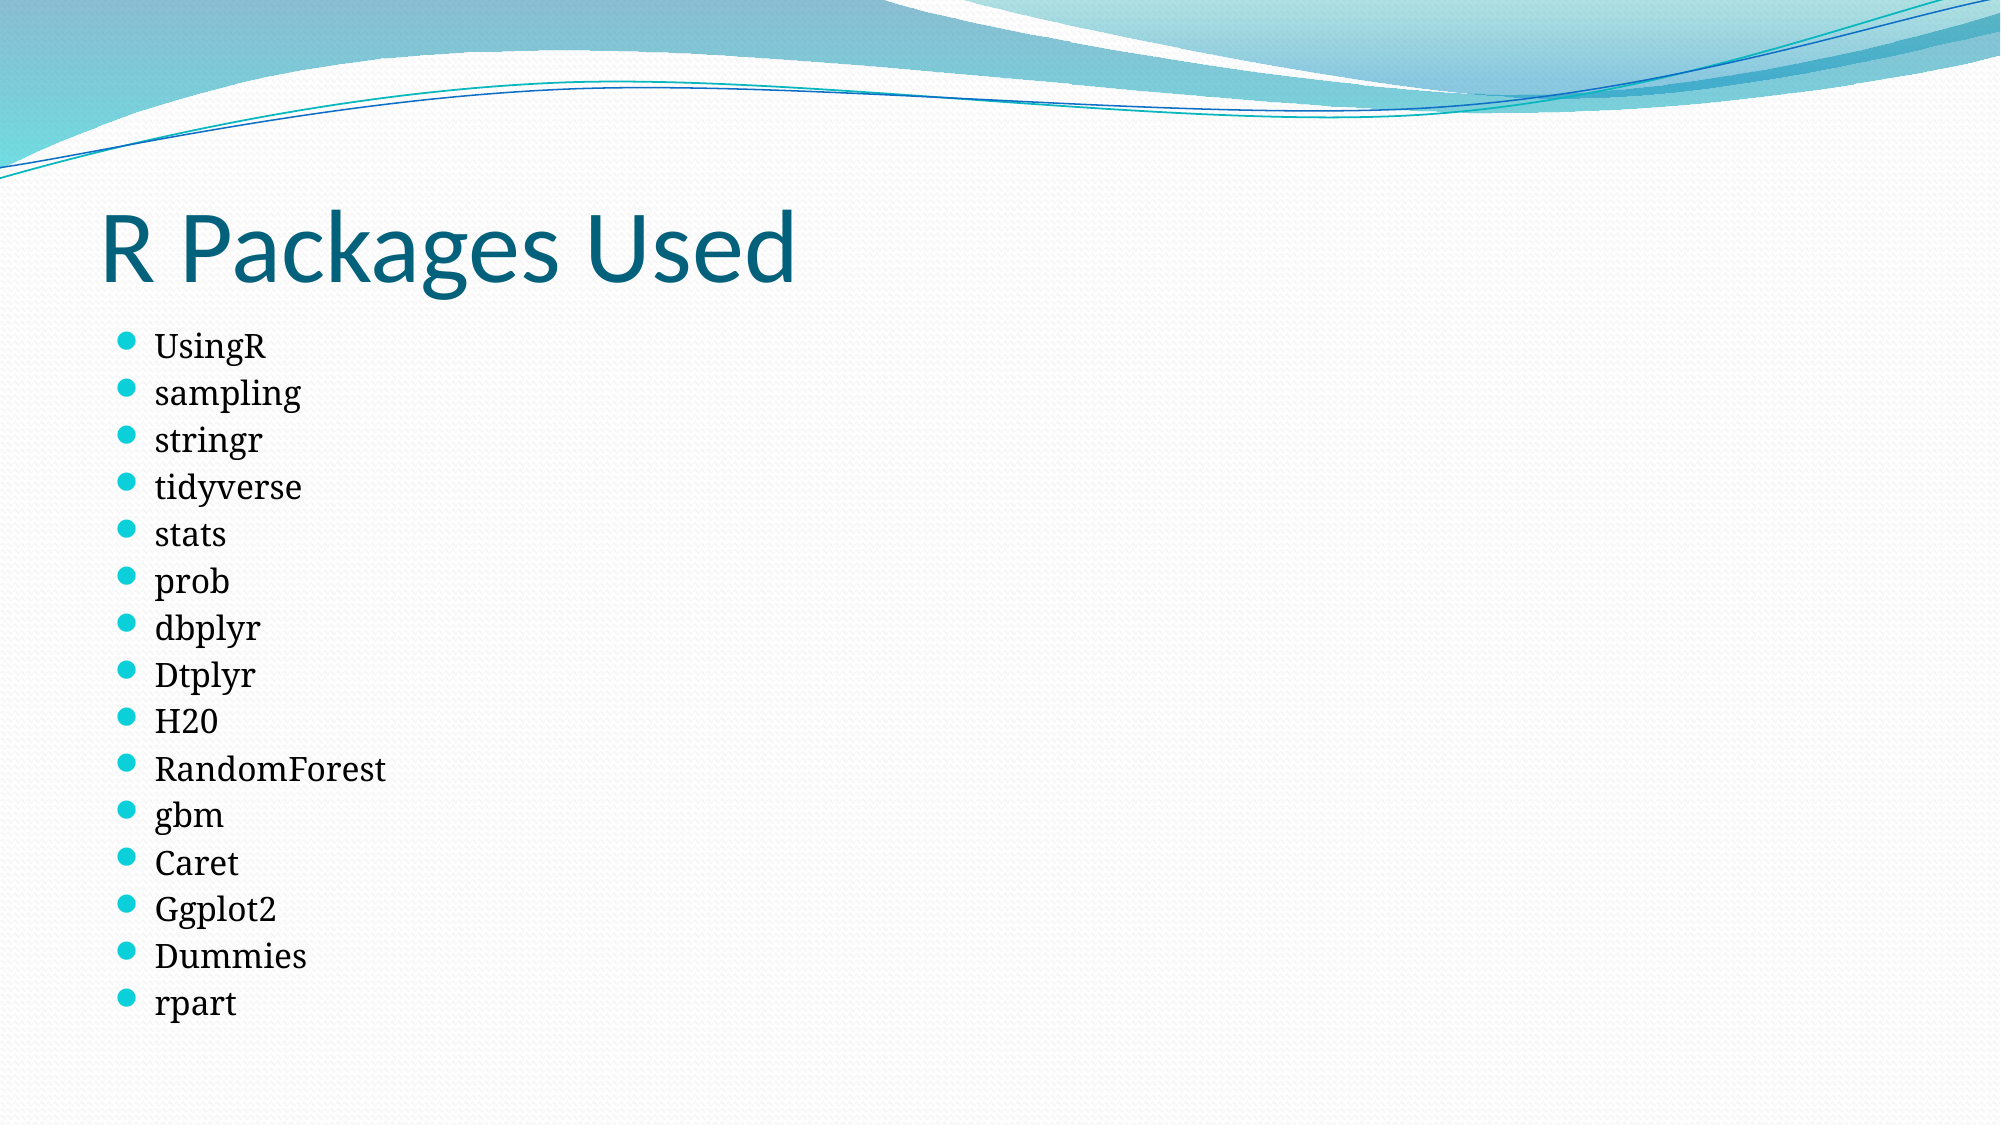

# R Packages Used
UsingR
sampling
stringr
tidyverse
stats
prob
dbplyr
Dtplyr
H20
RandomForest
gbm
Caret
Ggplot2
Dummies
rpart